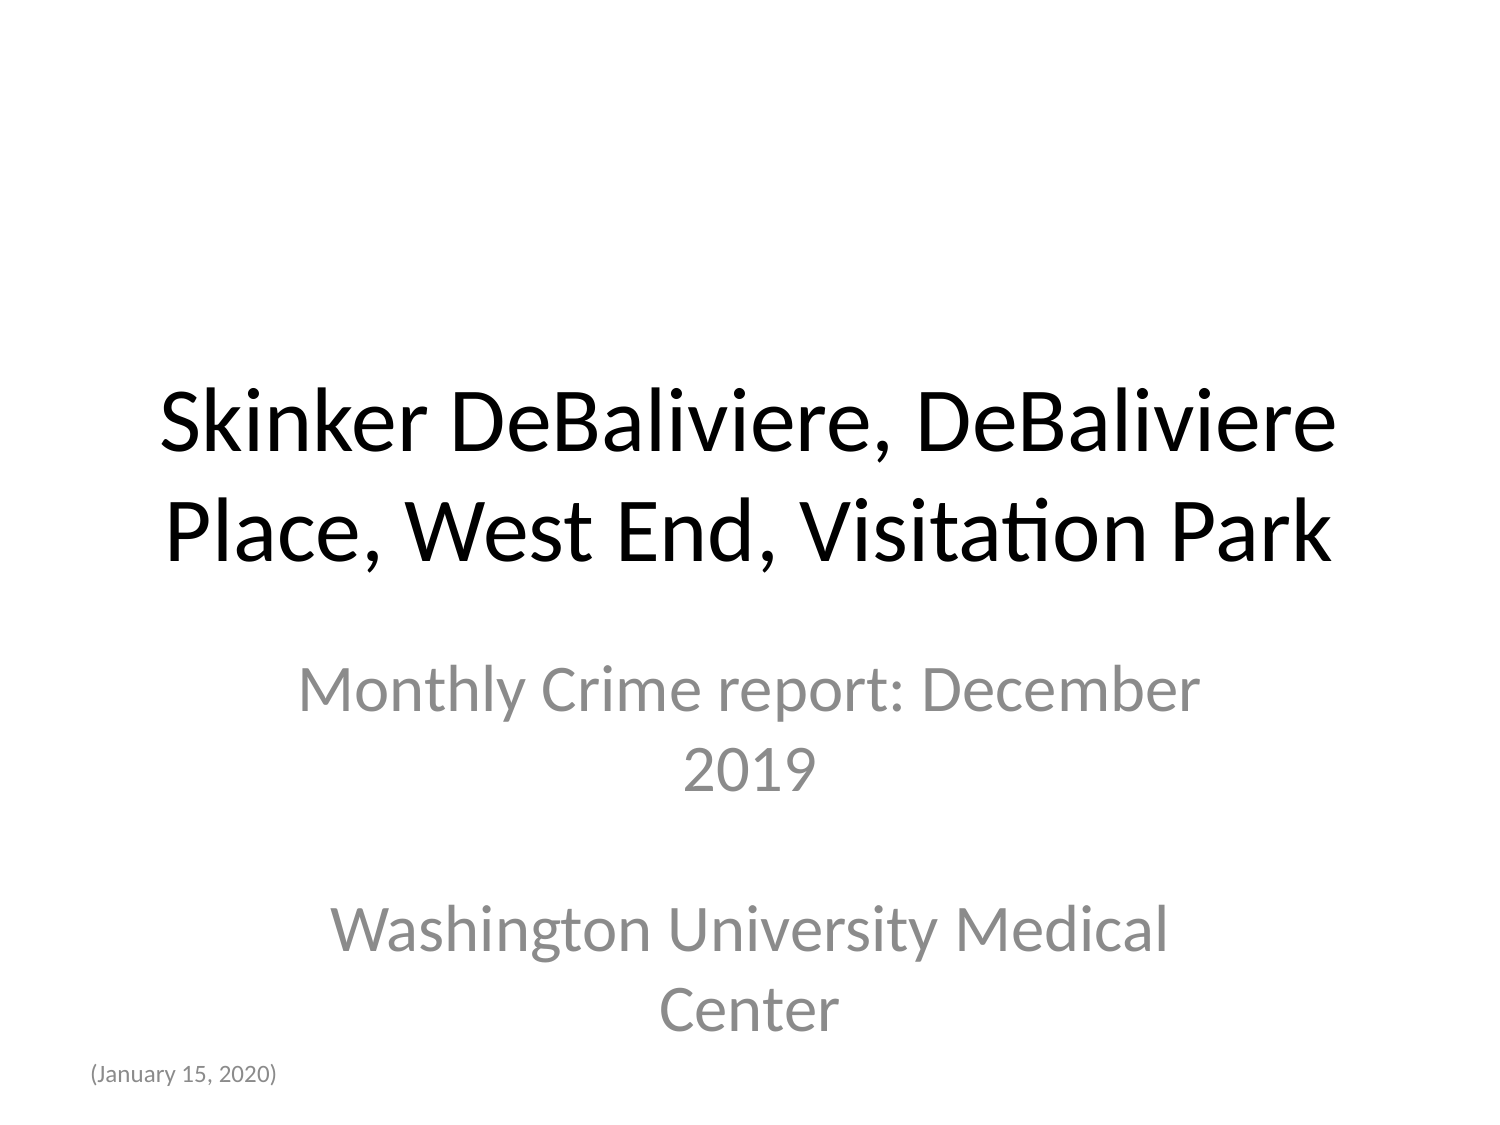

# Skinker DeBaliviere, DeBaliviere Place, West End, Visitation Park
Monthly Crime report: December 2019
Washington University Medical Center
(January 15, 2020)